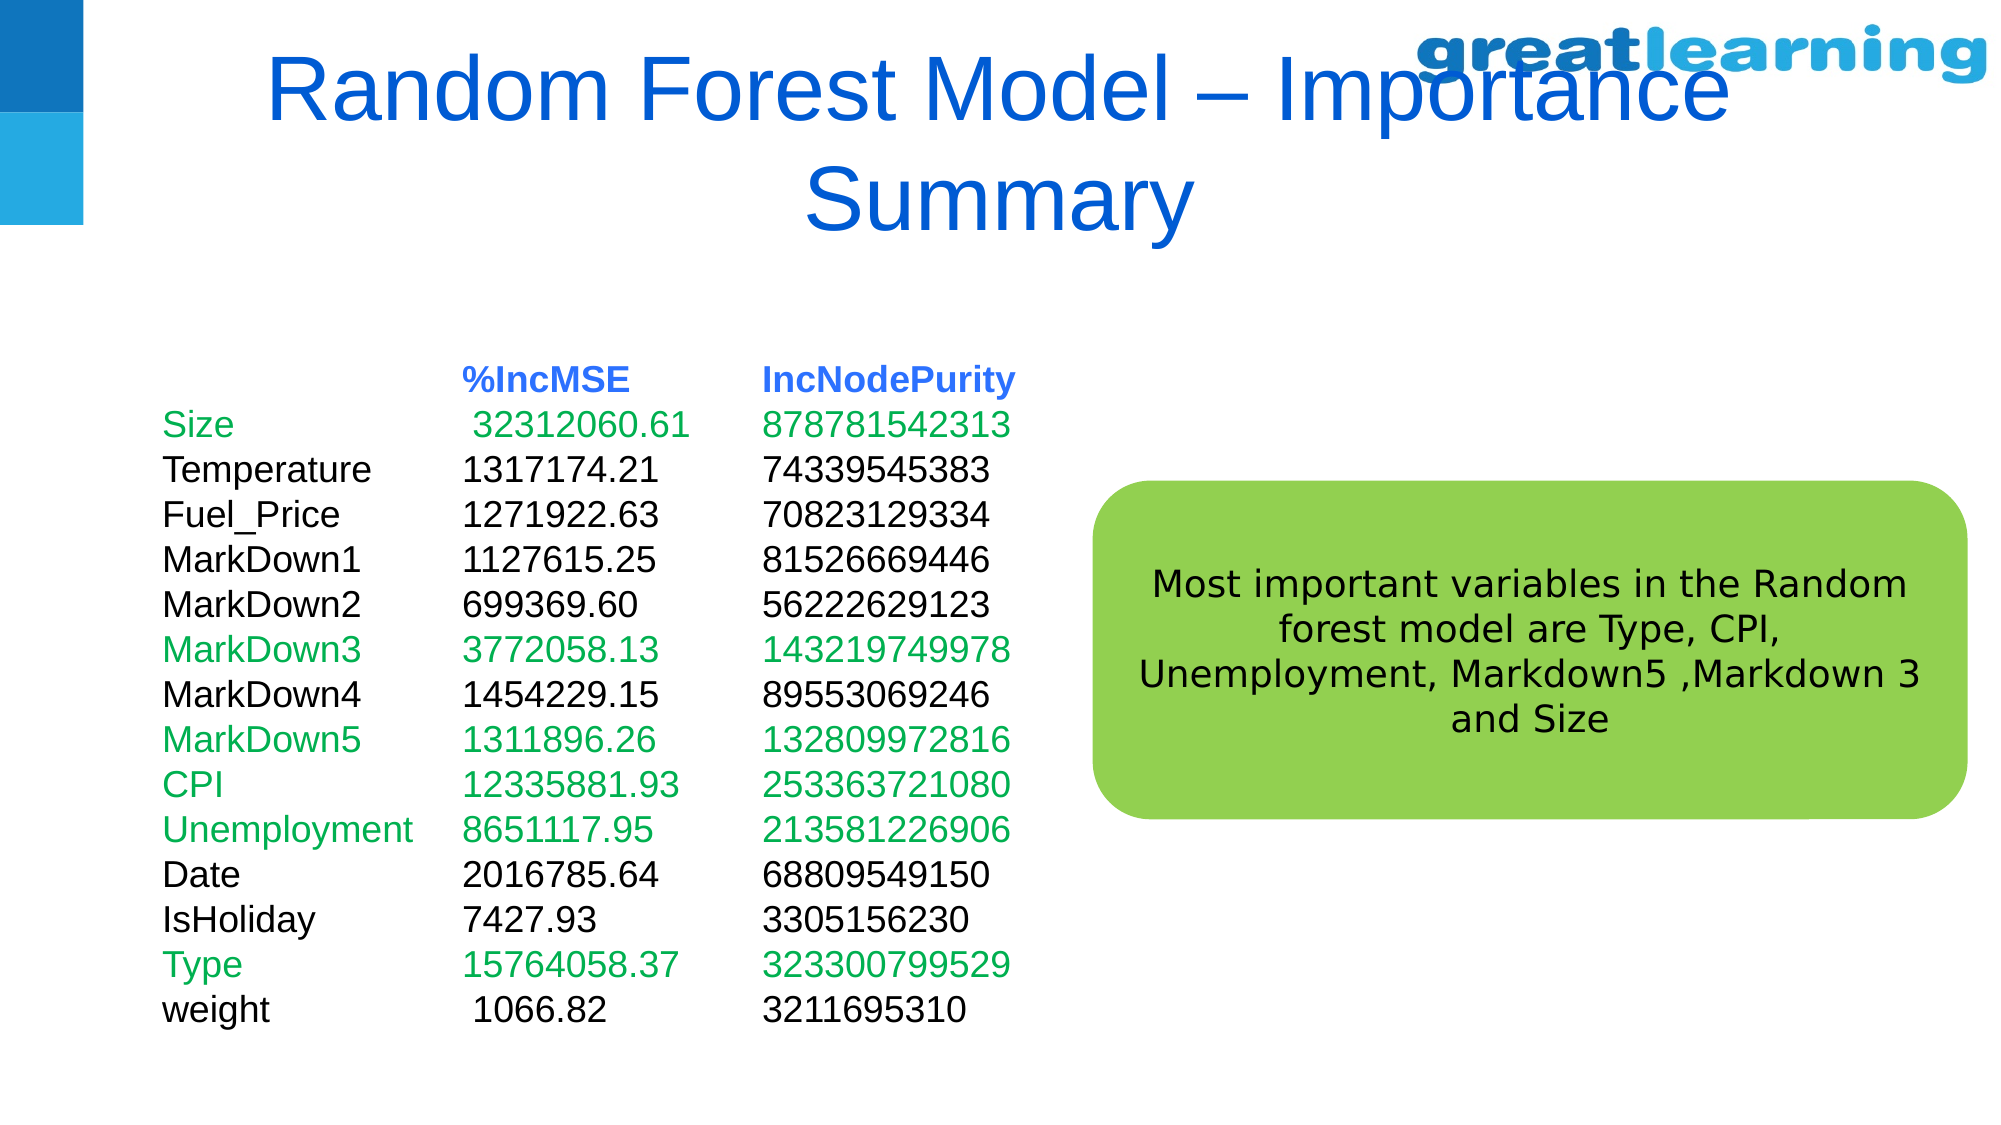

# Random Forest Model – Importance Summary
		%IncMSE   	IncNodePurity
Size        	 32312060.61  	878781542313
Temperature   	1317174.21   	74339545383
Fuel_Price    	1271922.63   	70823129334
MarkDown1     	1127615.25   	81526669446
MarkDown2      	699369.60   	56222629123
MarkDown3     	3772058.13  	143219749978
MarkDown4     	1454229.15   	89553069246
MarkDown5     	1311896.26  	132809972816
CPI          	12335881.93  	253363721080
Unemployment  	8651117.95  	213581226906
Date          	2016785.64   	68809549150
IsHoliday        	7427.93    	3305156230
Type         	15764058.37  	323300799529
weight          	 1066.82    	3211695310
Most important variables in the Random forest model are Type, CPI, Unemployment, Markdown5 ,Markdown 3 and Size